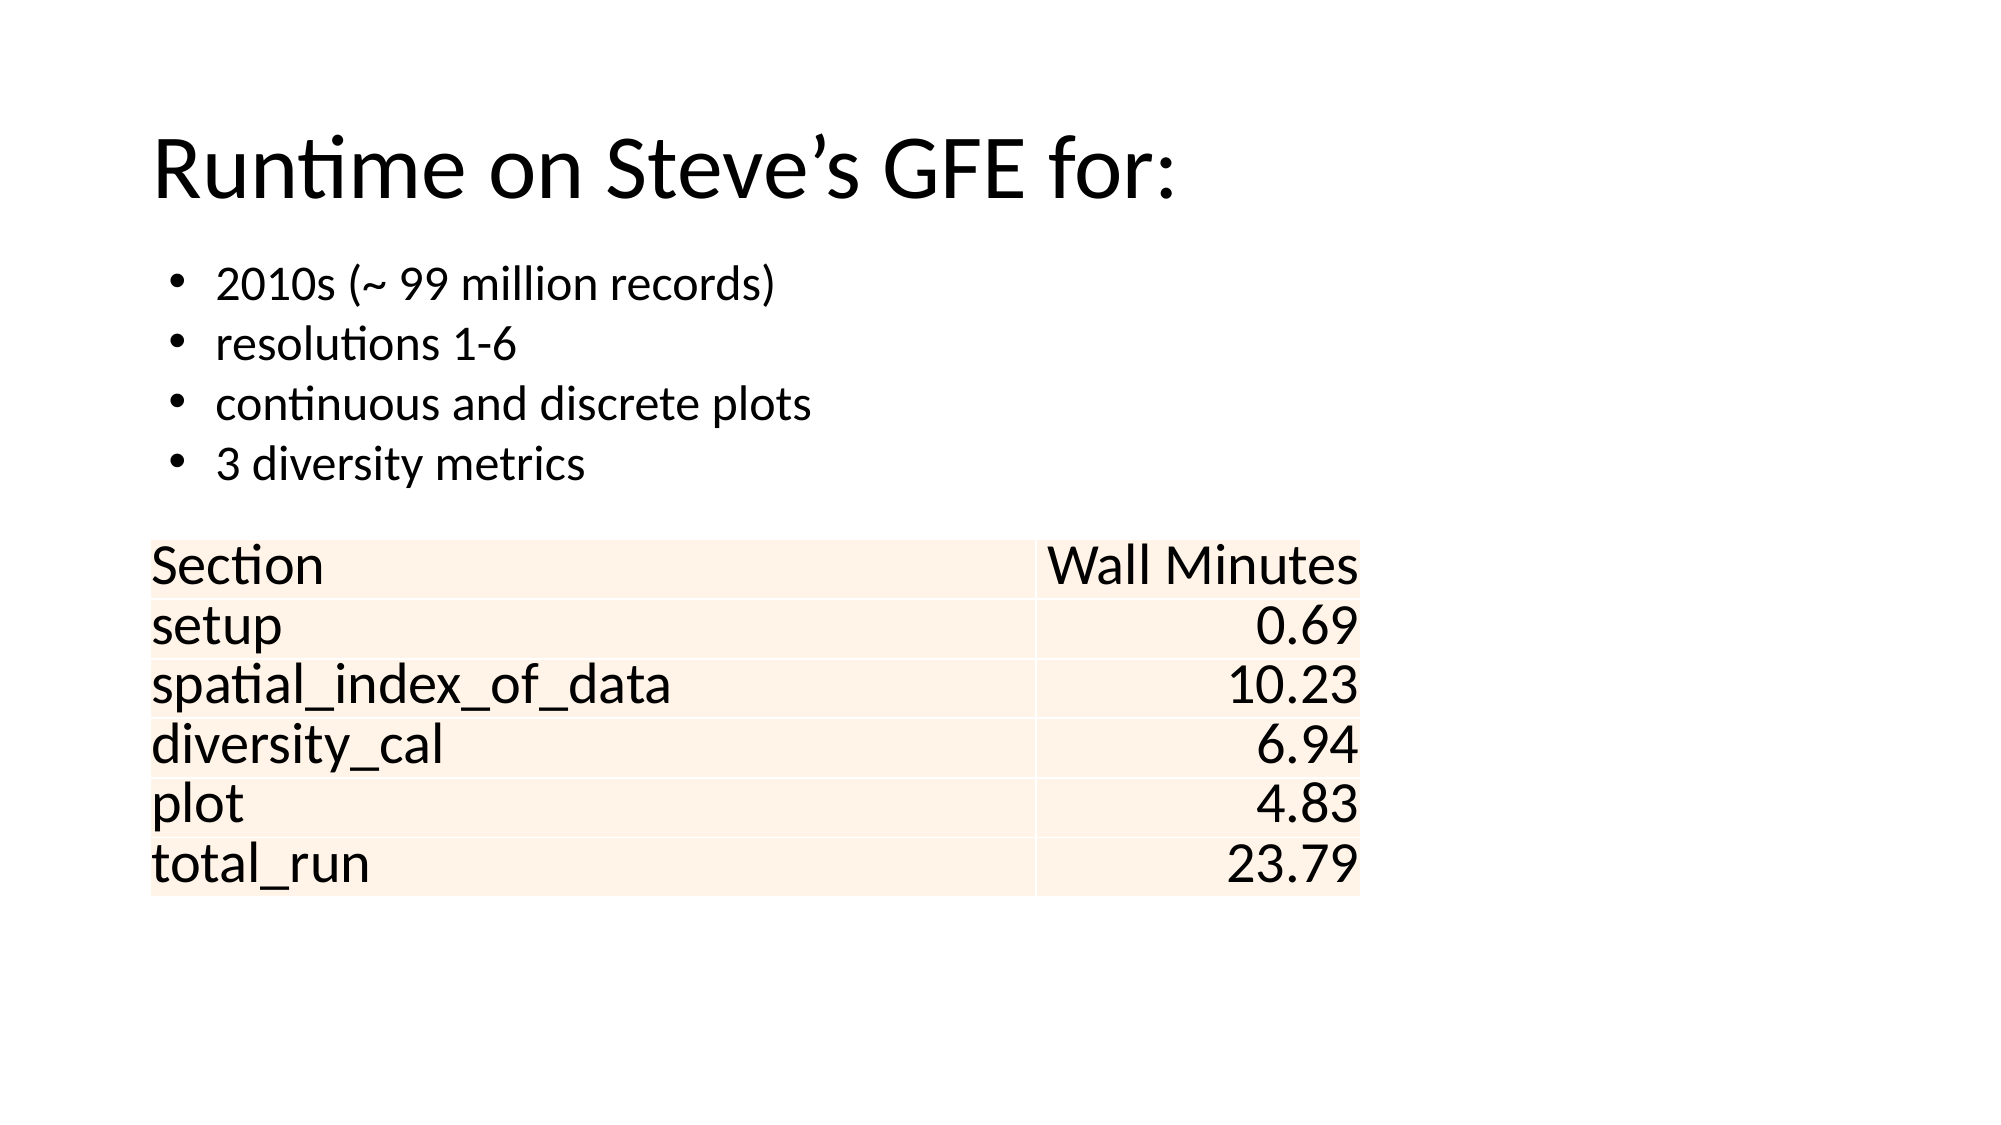

# Runtime on Steve’s GFE for:
2010s (~ 99 million records)
resolutions 1-6
continuous and discrete plots
3 diversity metrics
| Section | Wall Minutes |
| --- | --- |
| setup | 0.69 |
| spatial\_index\_of\_data | 10.23 |
| diversity\_cal | 6.94 |
| plot | 4.83 |
| total\_run | 23.79 |